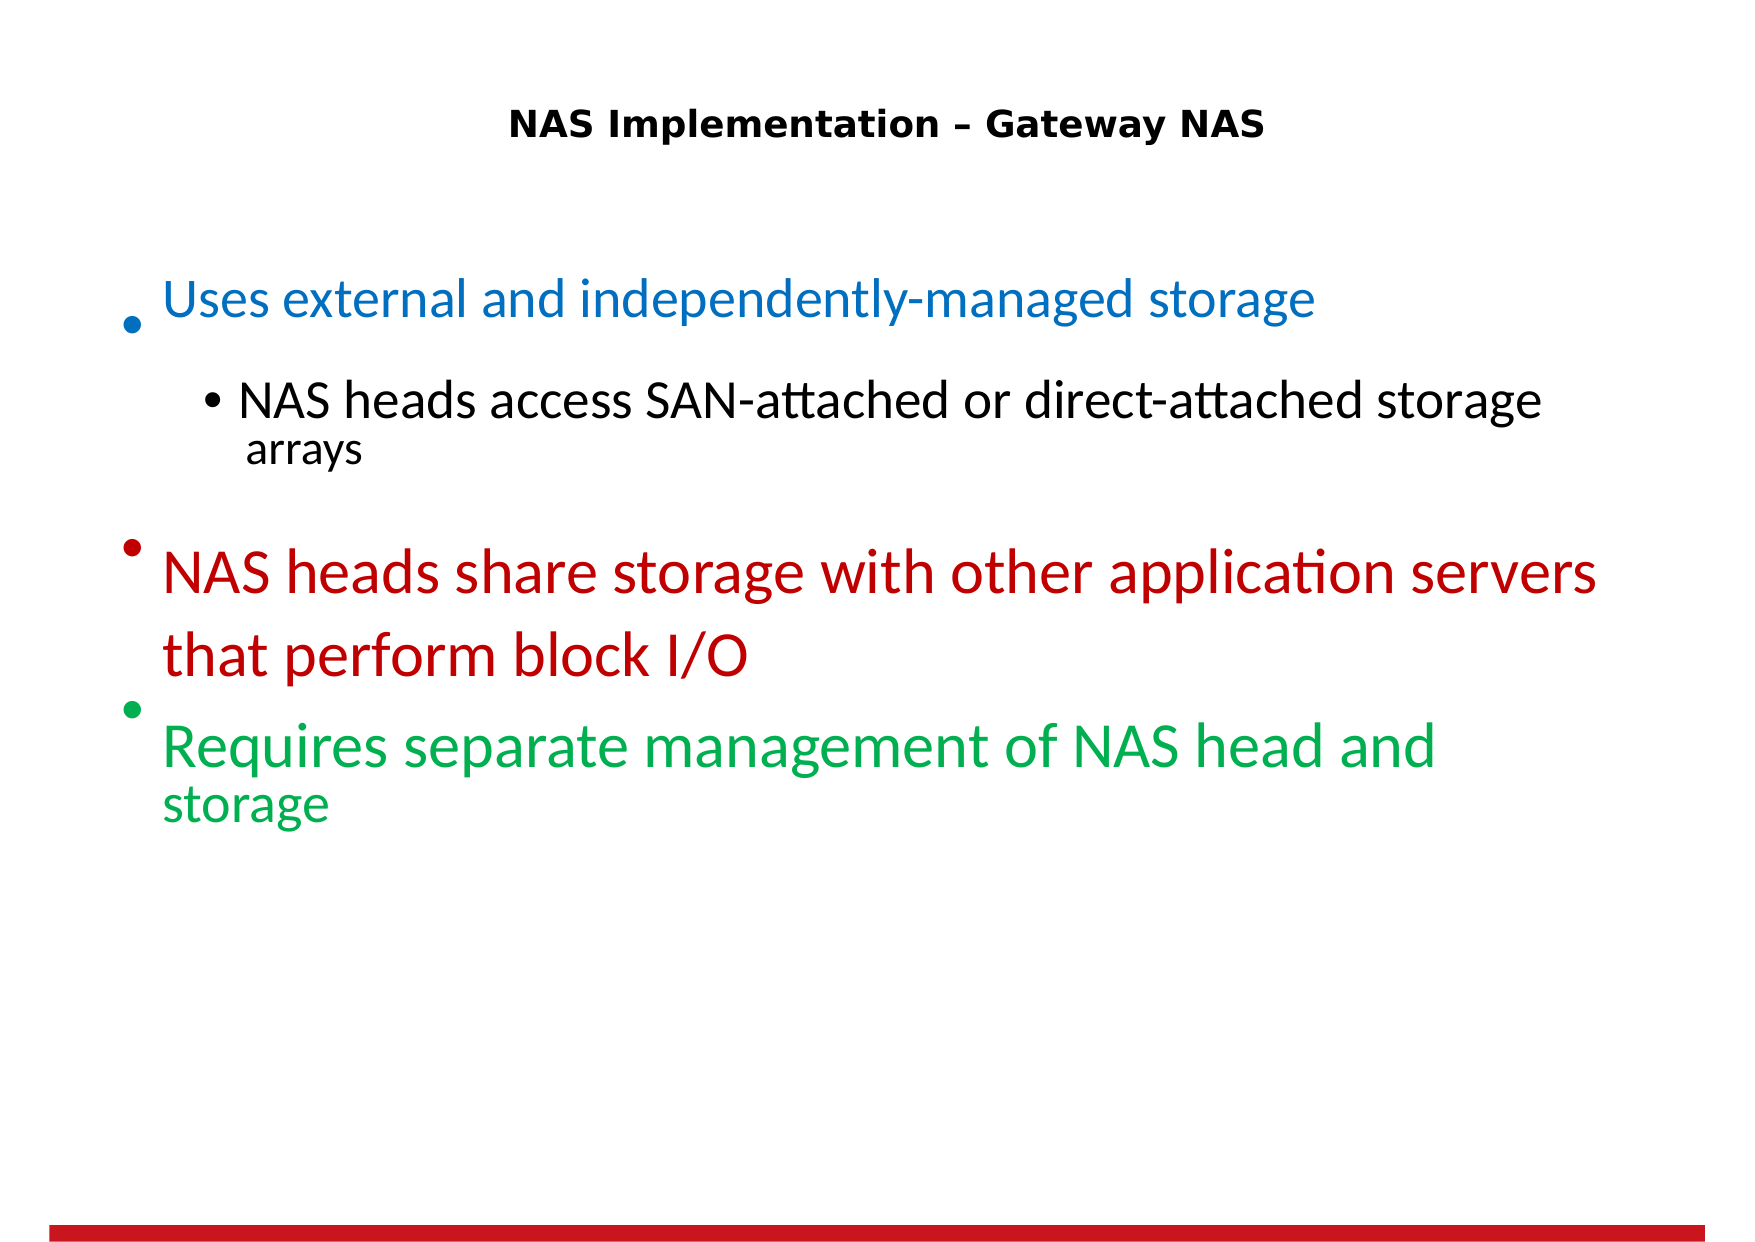

NAS Implementation – Gateway NAS
•
Uses external and independently-managed storage
• NAS heads access SAN-attached or direct-attached storage
arrays
NAS heads share storage with other application servers that perform block I/O
Requires separate management of NAS head and
storage
•
•